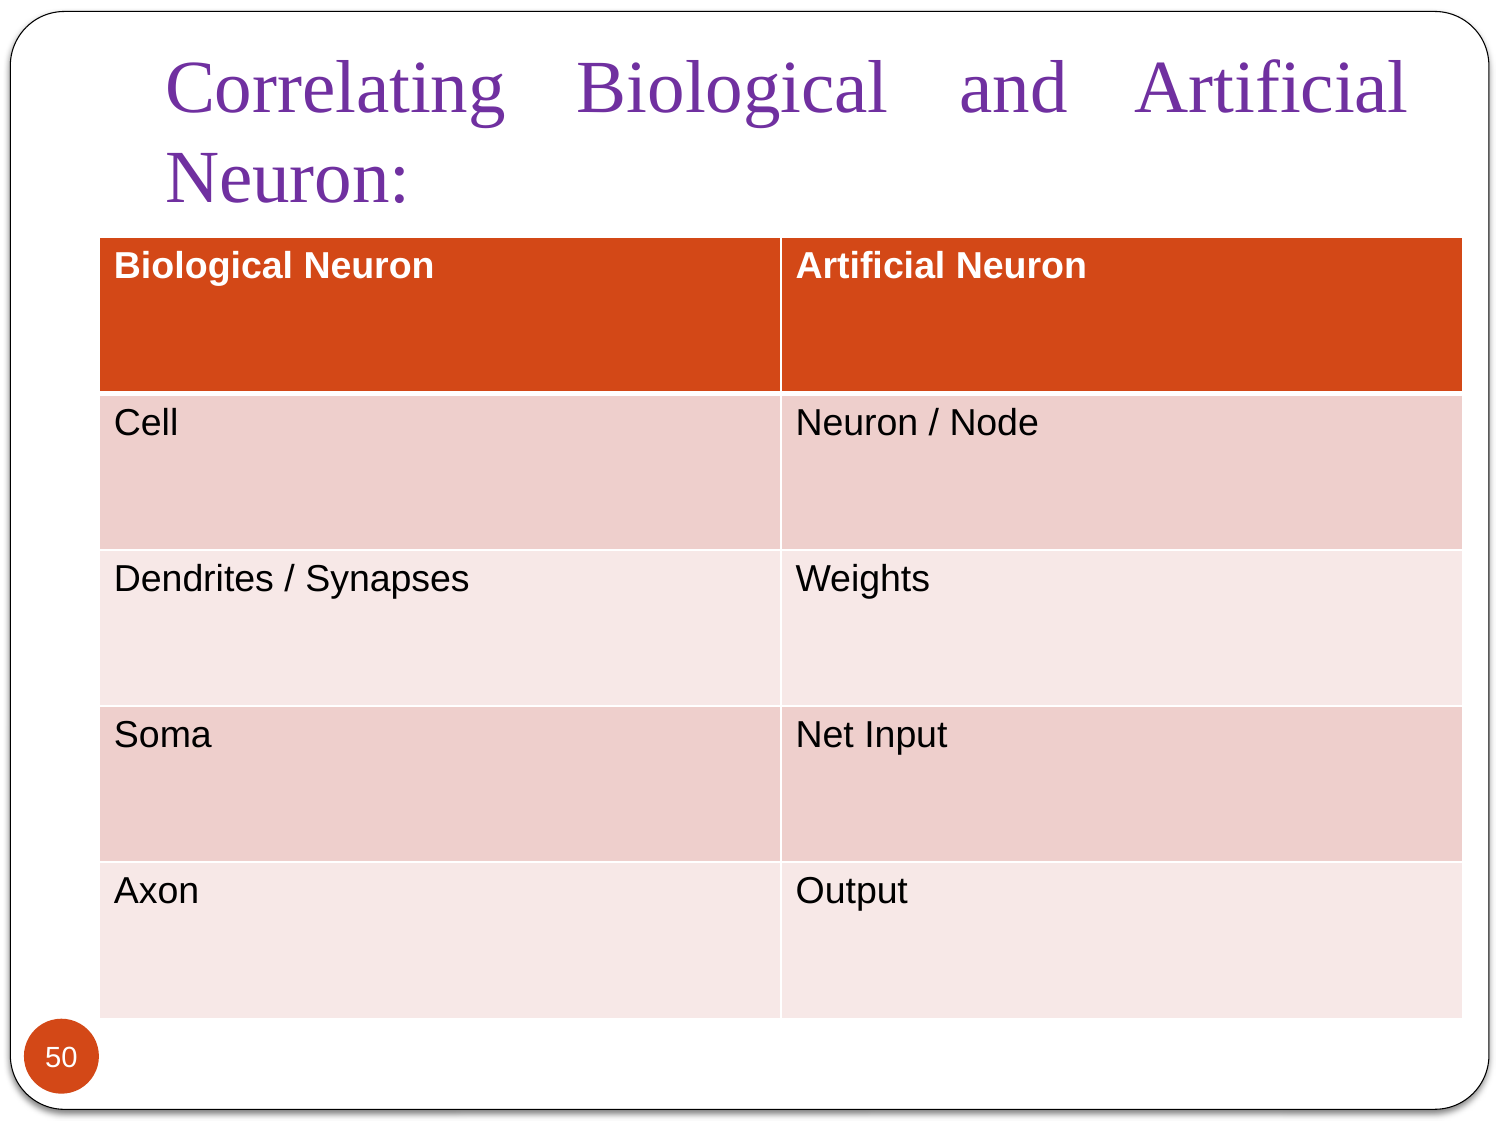

# Correlating Biological and Artificial Neuron:
| Biological Neuron | Artificial Neuron |
| --- | --- |
| Cell | Neuron / Node |
| Dendrites / Synapses | Weights |
| Soma | Net Input |
| Axon | Output |
50